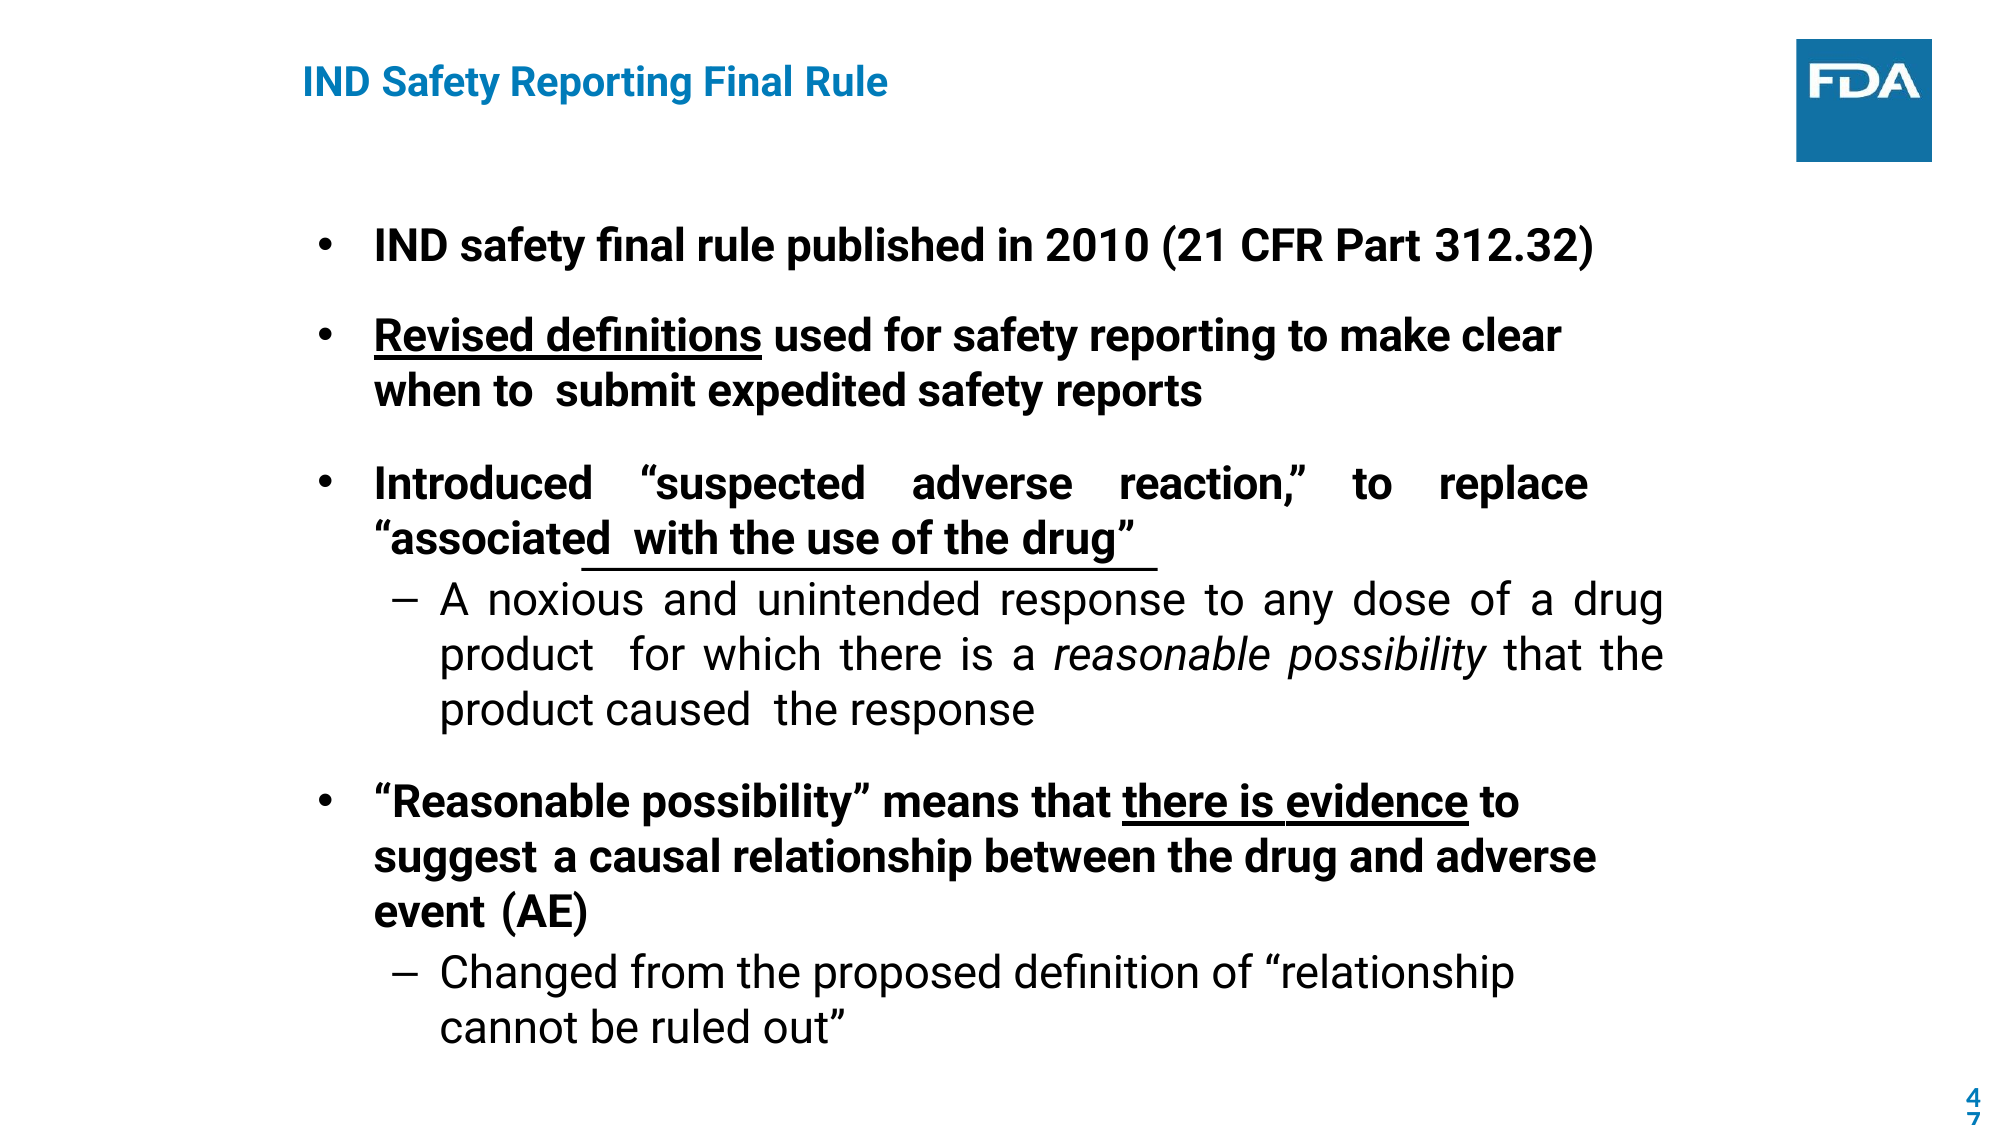

# IND Safety Reporting Final Rule
IND safety final rule published in 2010 (21 CFR Part 312.32)
Revised definitions used for safety reporting to make clear when to  submit expedited safety reports
Introduced “suspected adverse reaction,” to replace “associated  with the use of the drug”
A noxious and unintended response to any dose of a drug product  for which there is a reasonable possibility that the product caused  the response
“Reasonable possibility” means that there is evidence to suggest a causal relationship between the drug and adverse event (AE)
Changed from the proposed definition of “relationship cannot be ruled out”

47